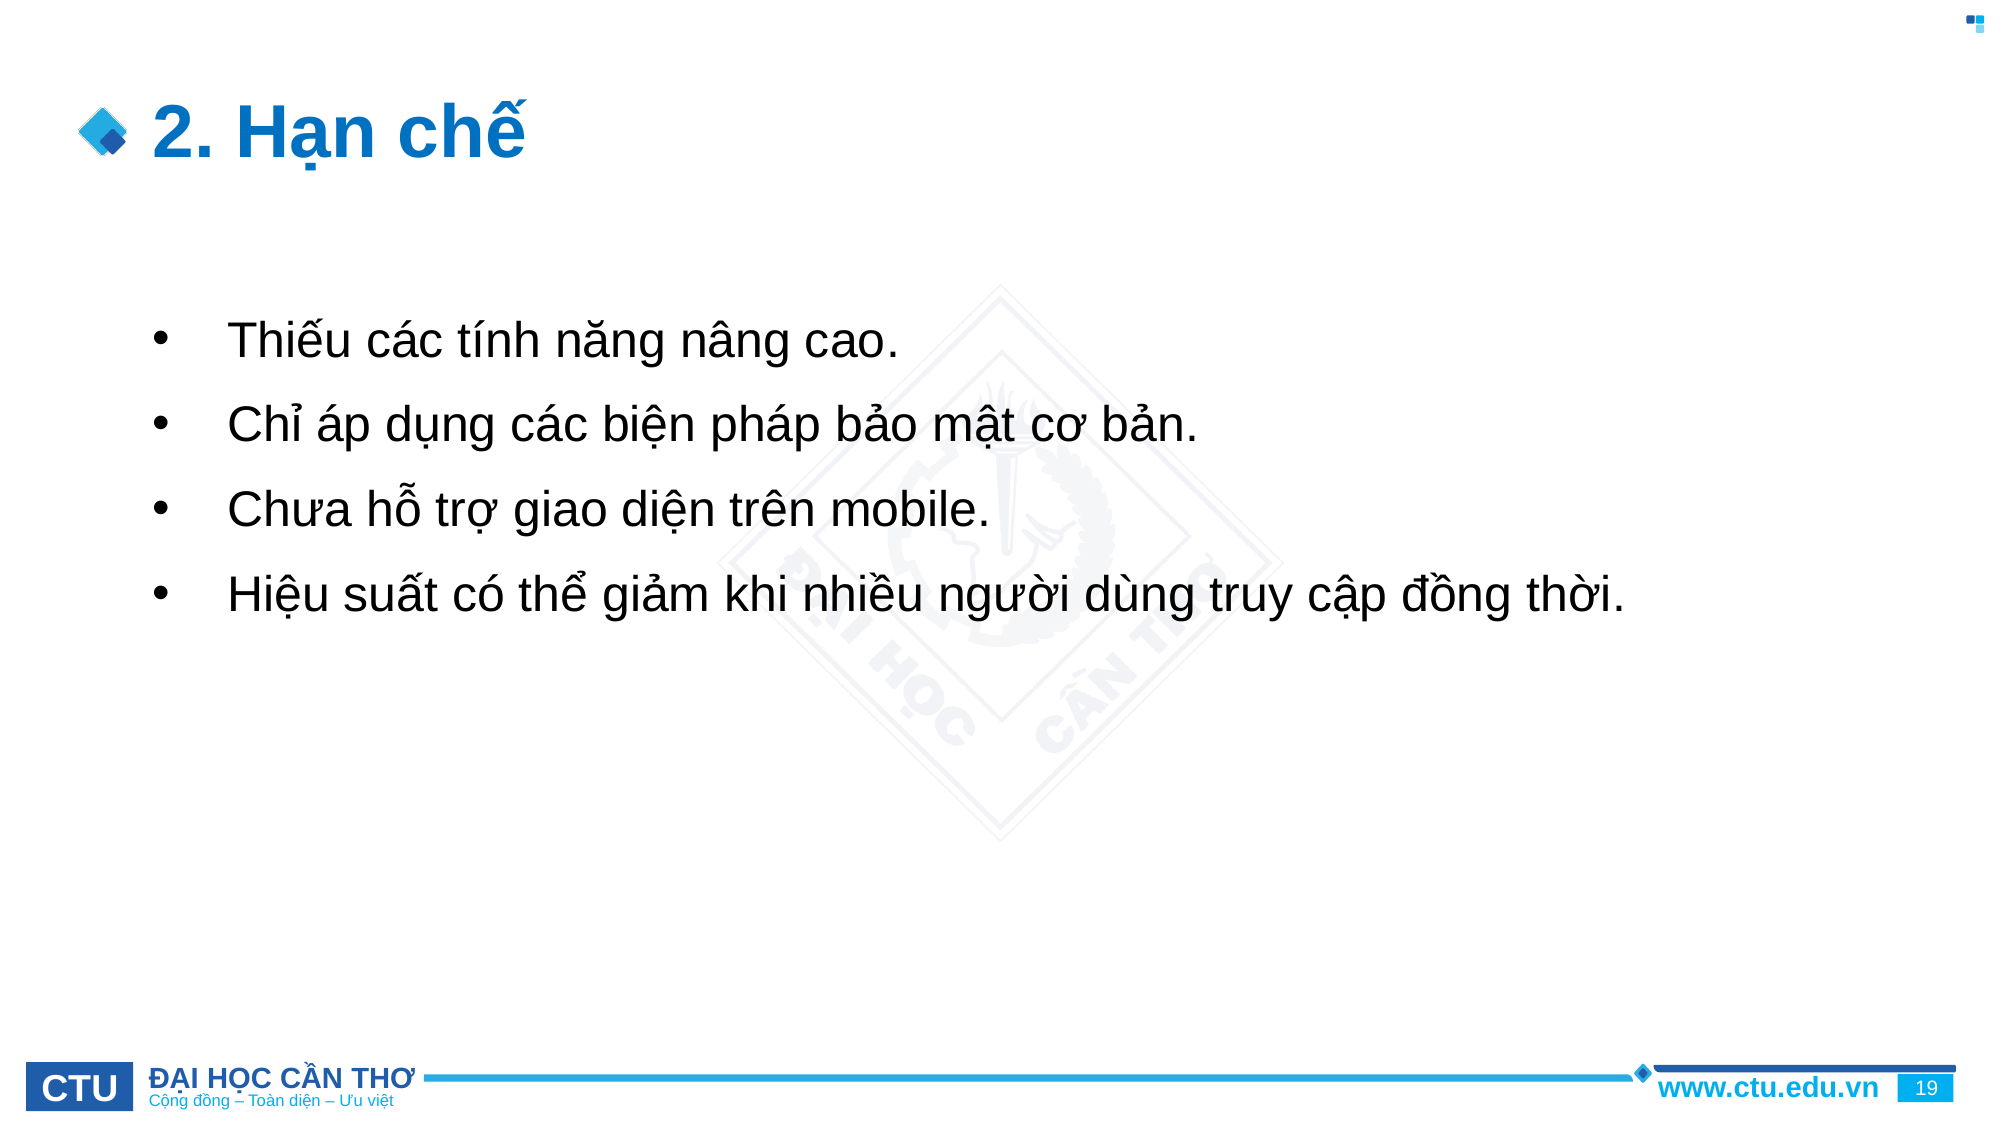

# 2. Hạn chế
Thiếu các tính năng nâng cao.
Chỉ áp dụng các biện pháp bảo mật cơ bản.
Chưa hỗ trợ giao diện trên mobile.
Hiệu suất có thể giảm khi nhiều người dùng truy cập đồng thời.